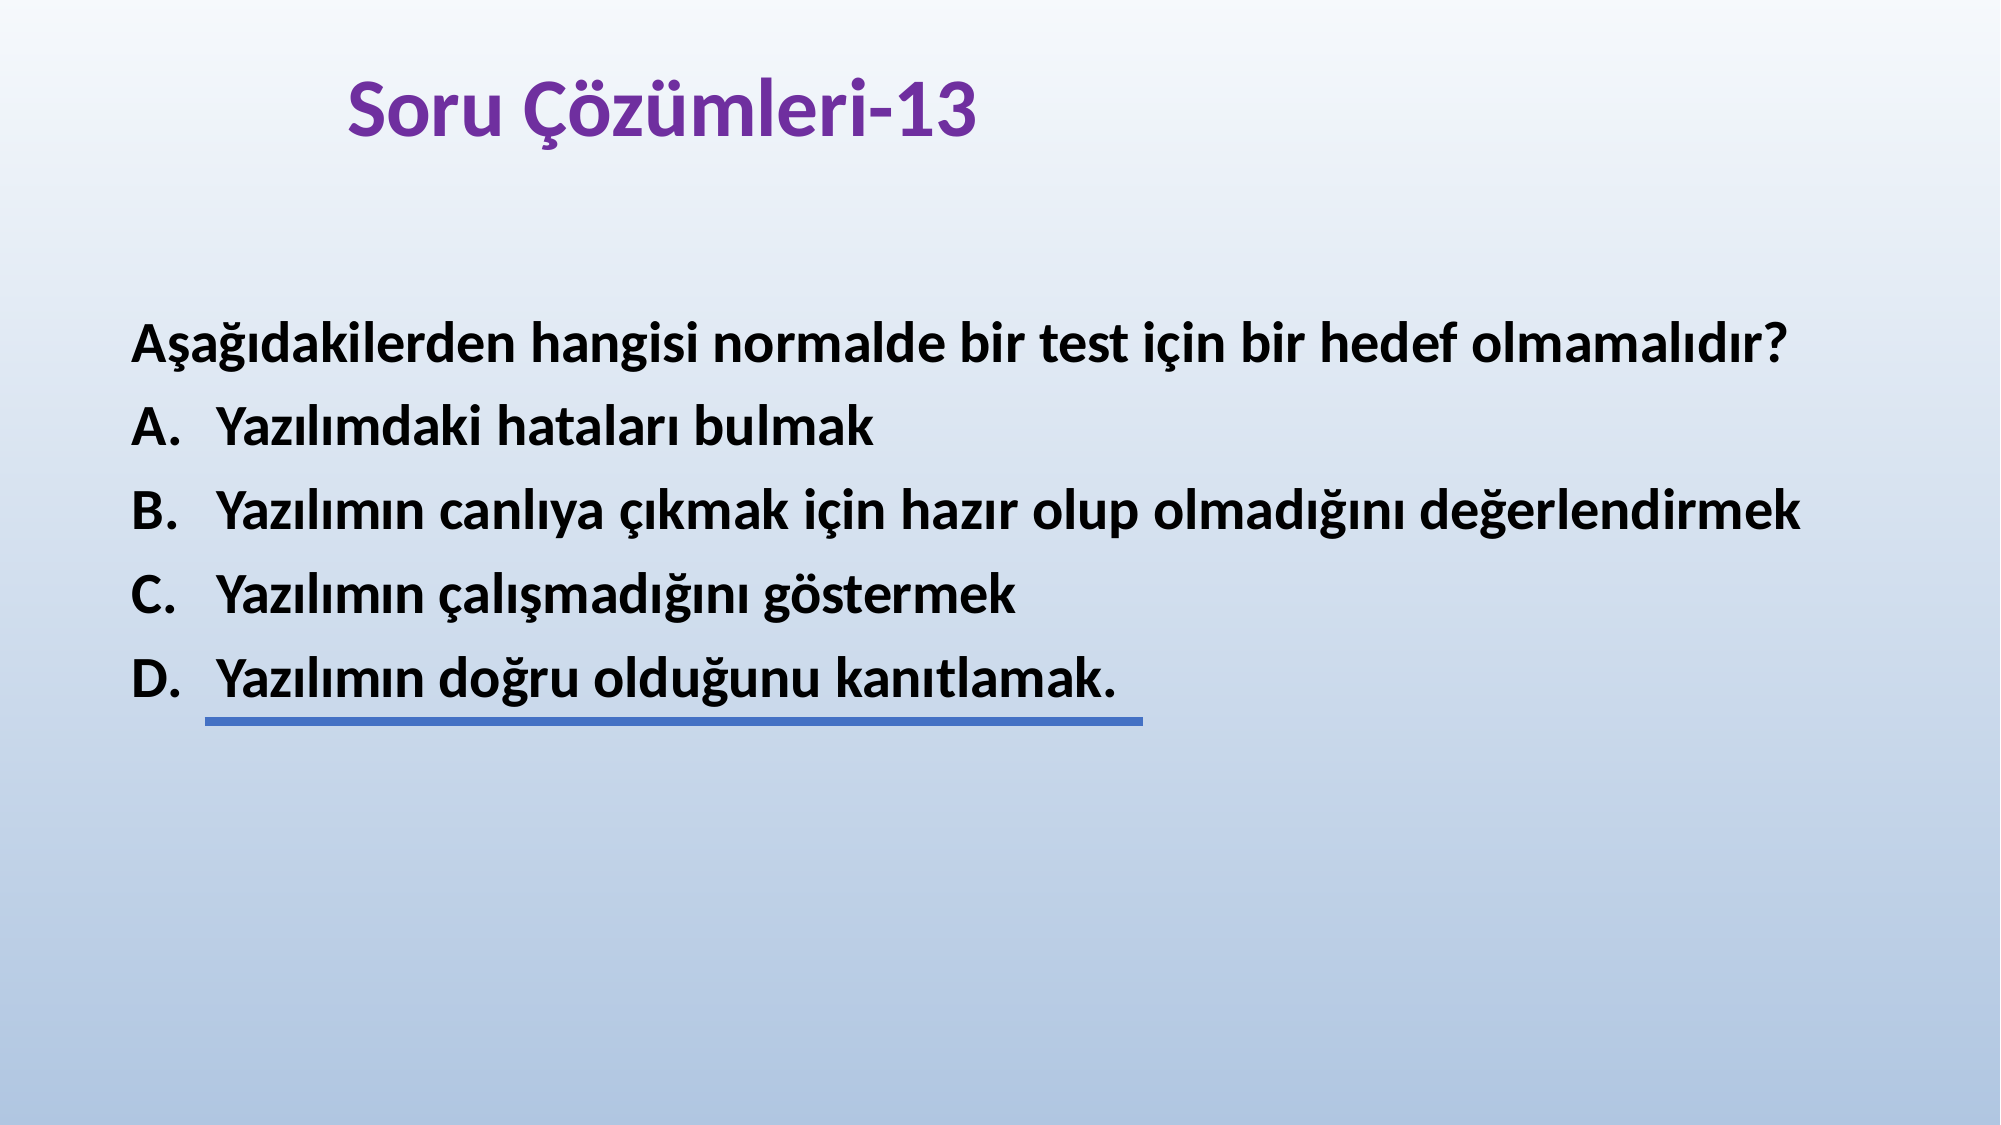

# Soru Çözümleri-13
Aşağıdakilerden hangisi normalde bir test için bir hedef olmamalıdır?
Yazılımdaki hataları bulmak
Yazılımın canlıya çıkmak için hazır olup olmadığını değerlendirmek
Yazılımın çalışmadığını göstermek
Yazılımın doğru olduğunu kanıtlamak.